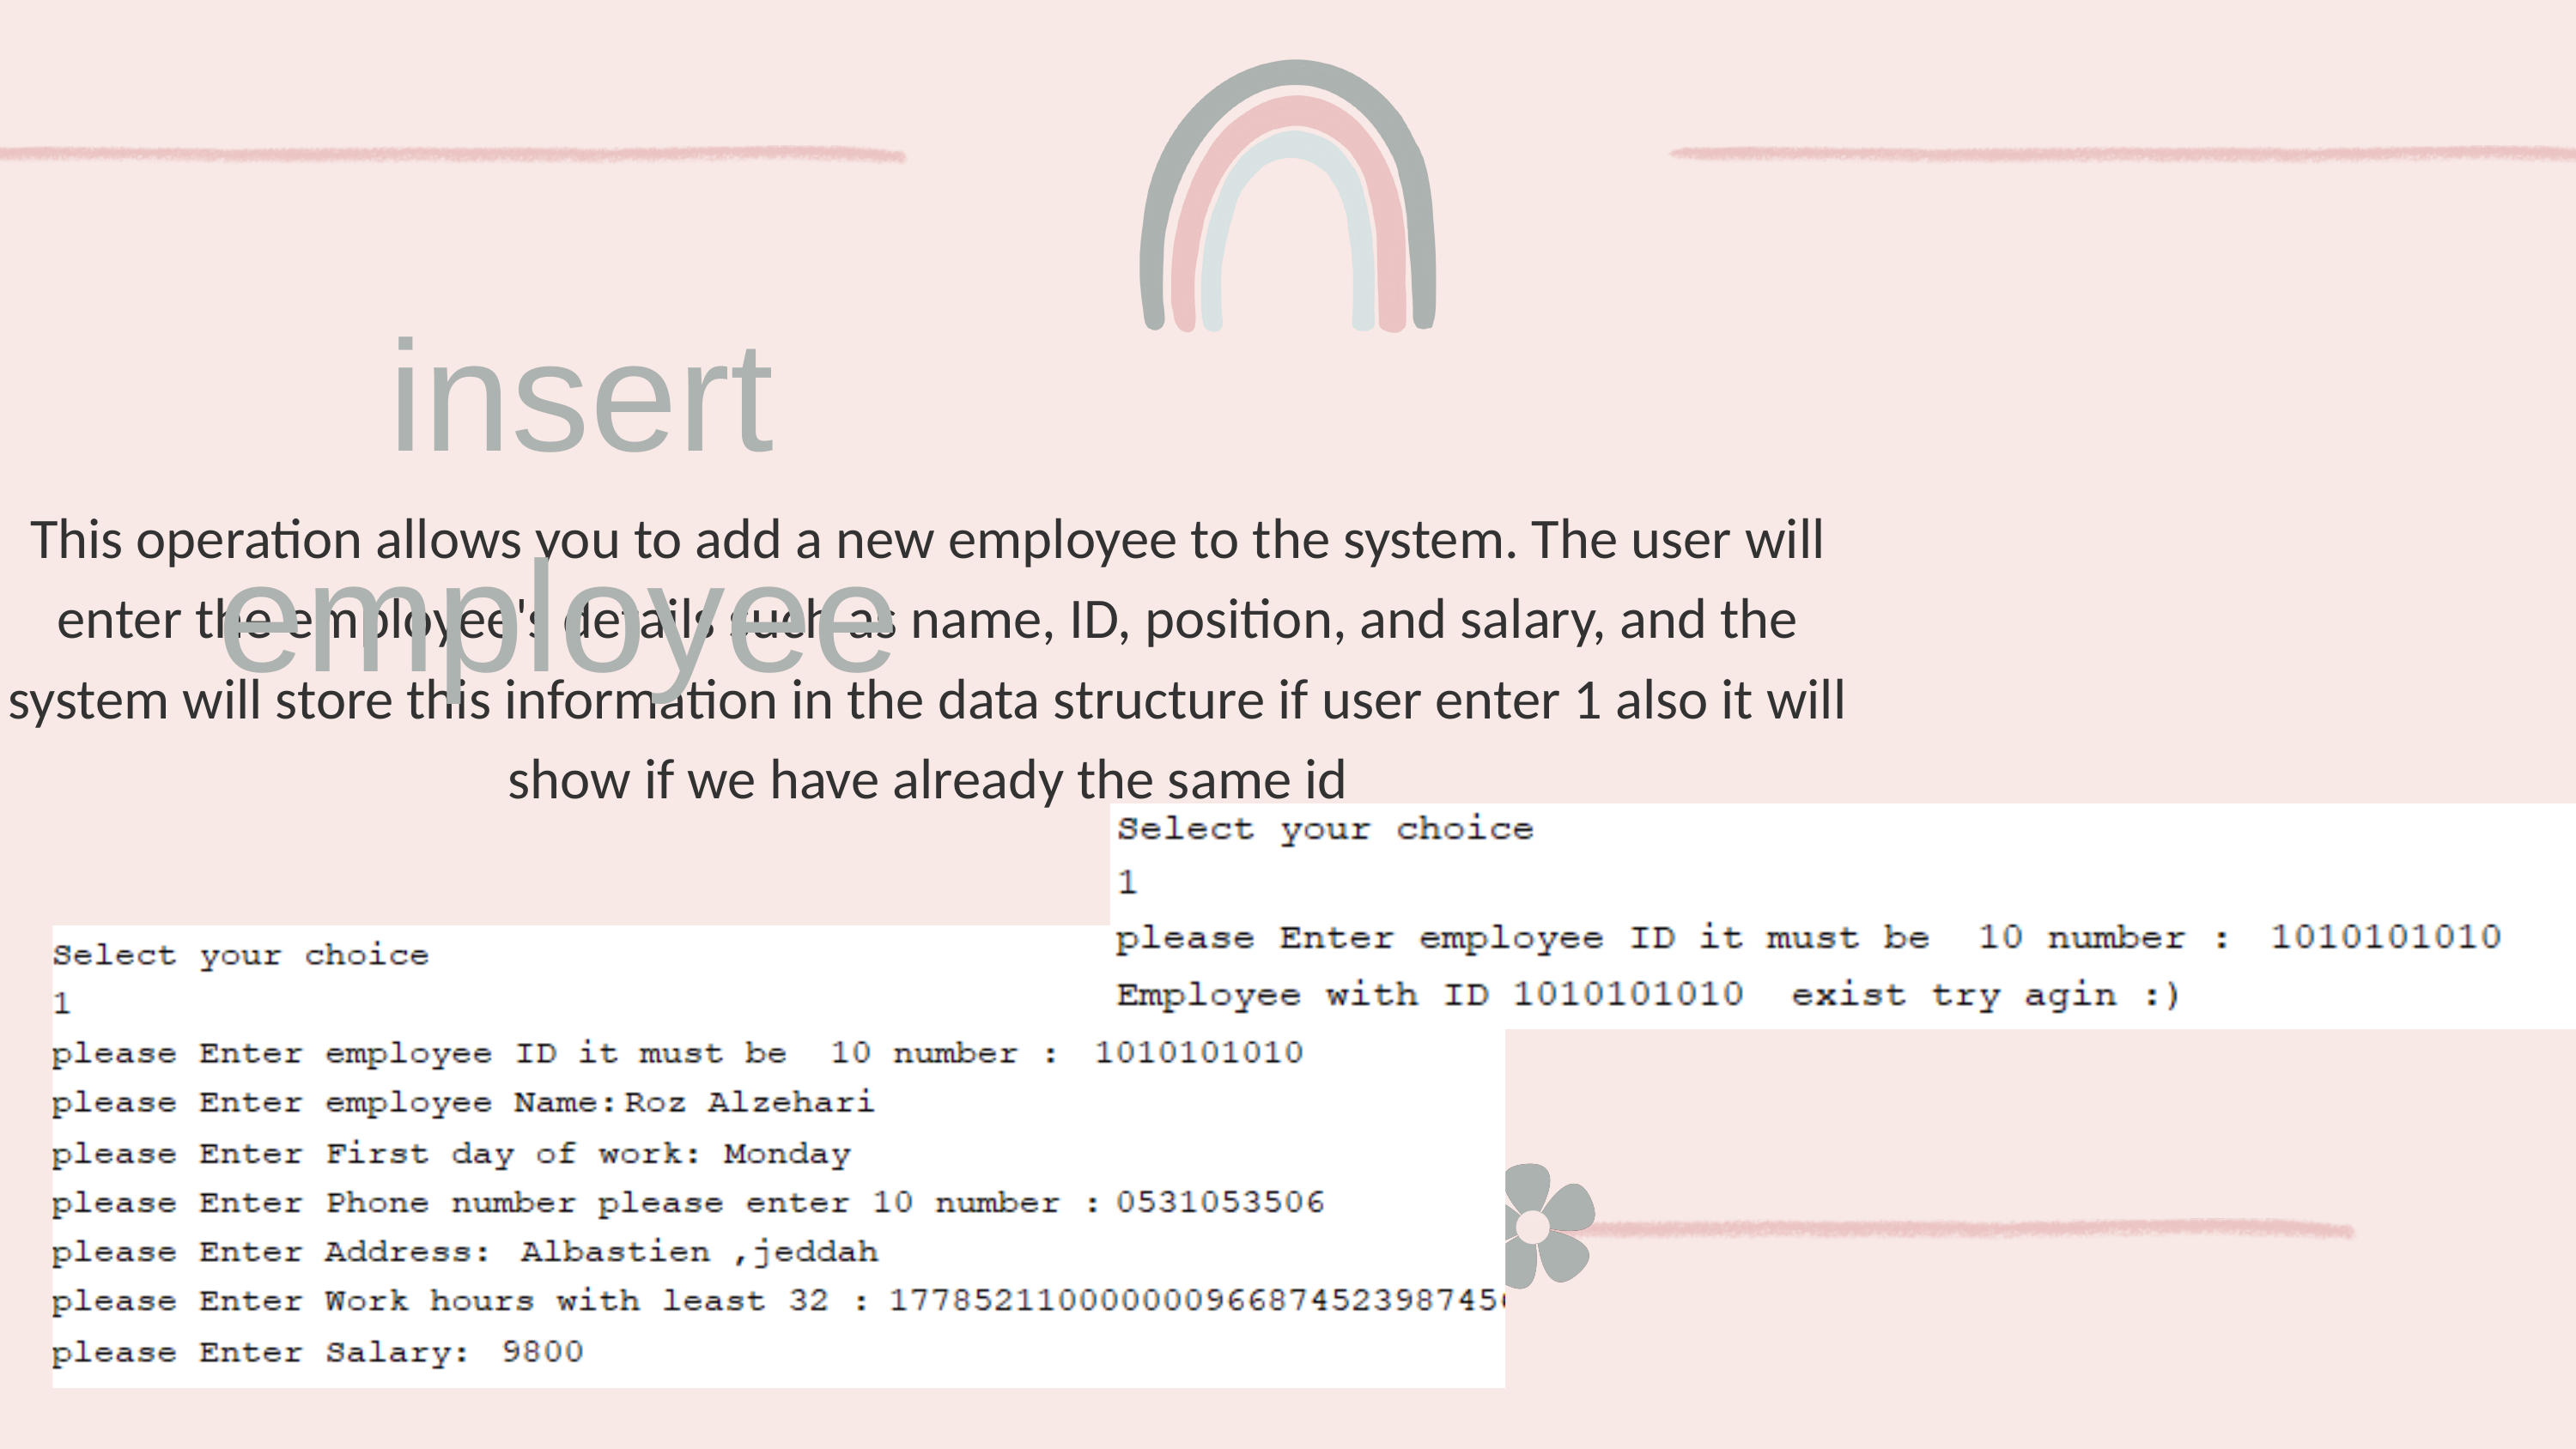

insert employee
This operation allows you to add a new employee to the system. The user will enter the employee's details such as name, ID, position, and salary, and the system will store this information in the data structure if user enter 1 also it will show if we have already the same id